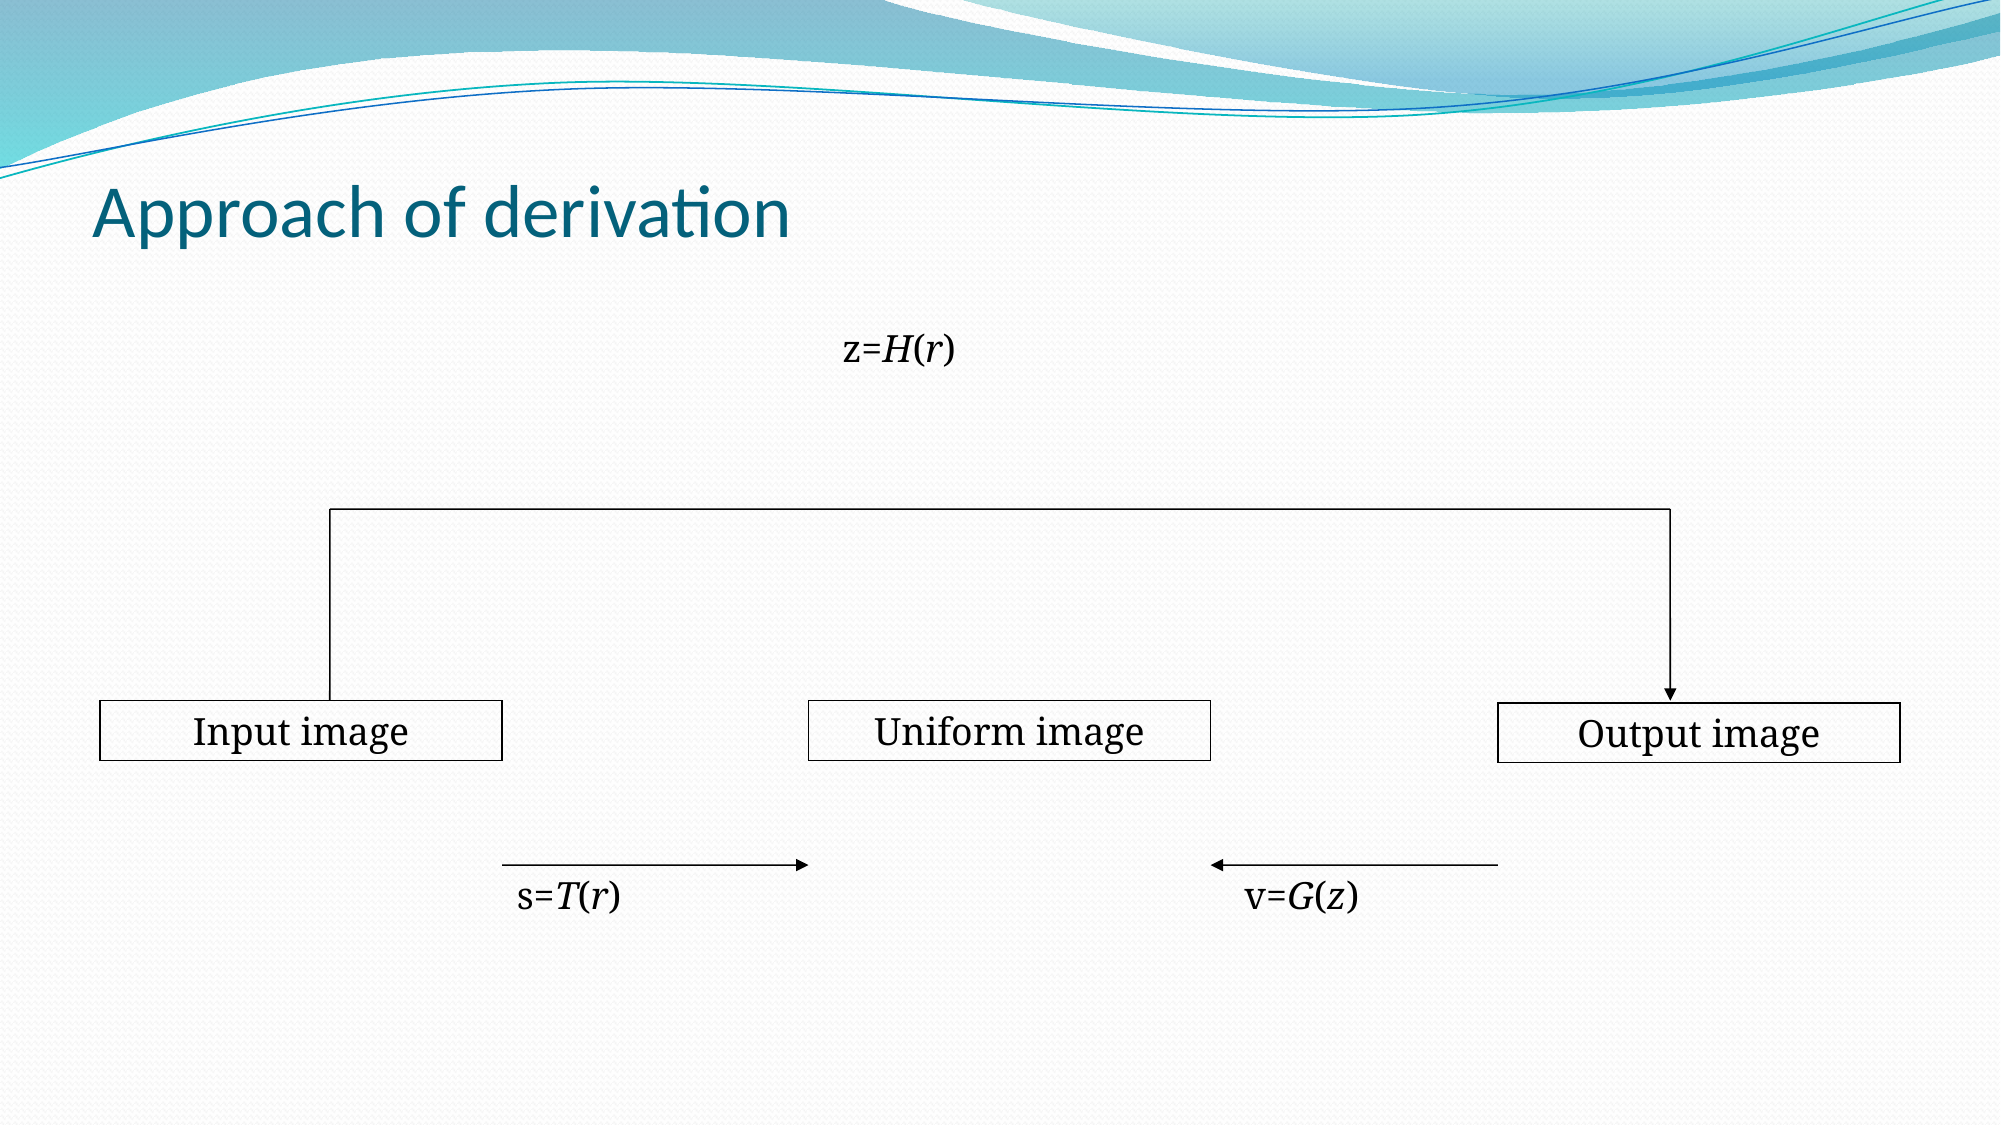

# Approach of derivation
z=H(r)

Input image
Uniform image
Output image

s=T(r)

v=G(z)